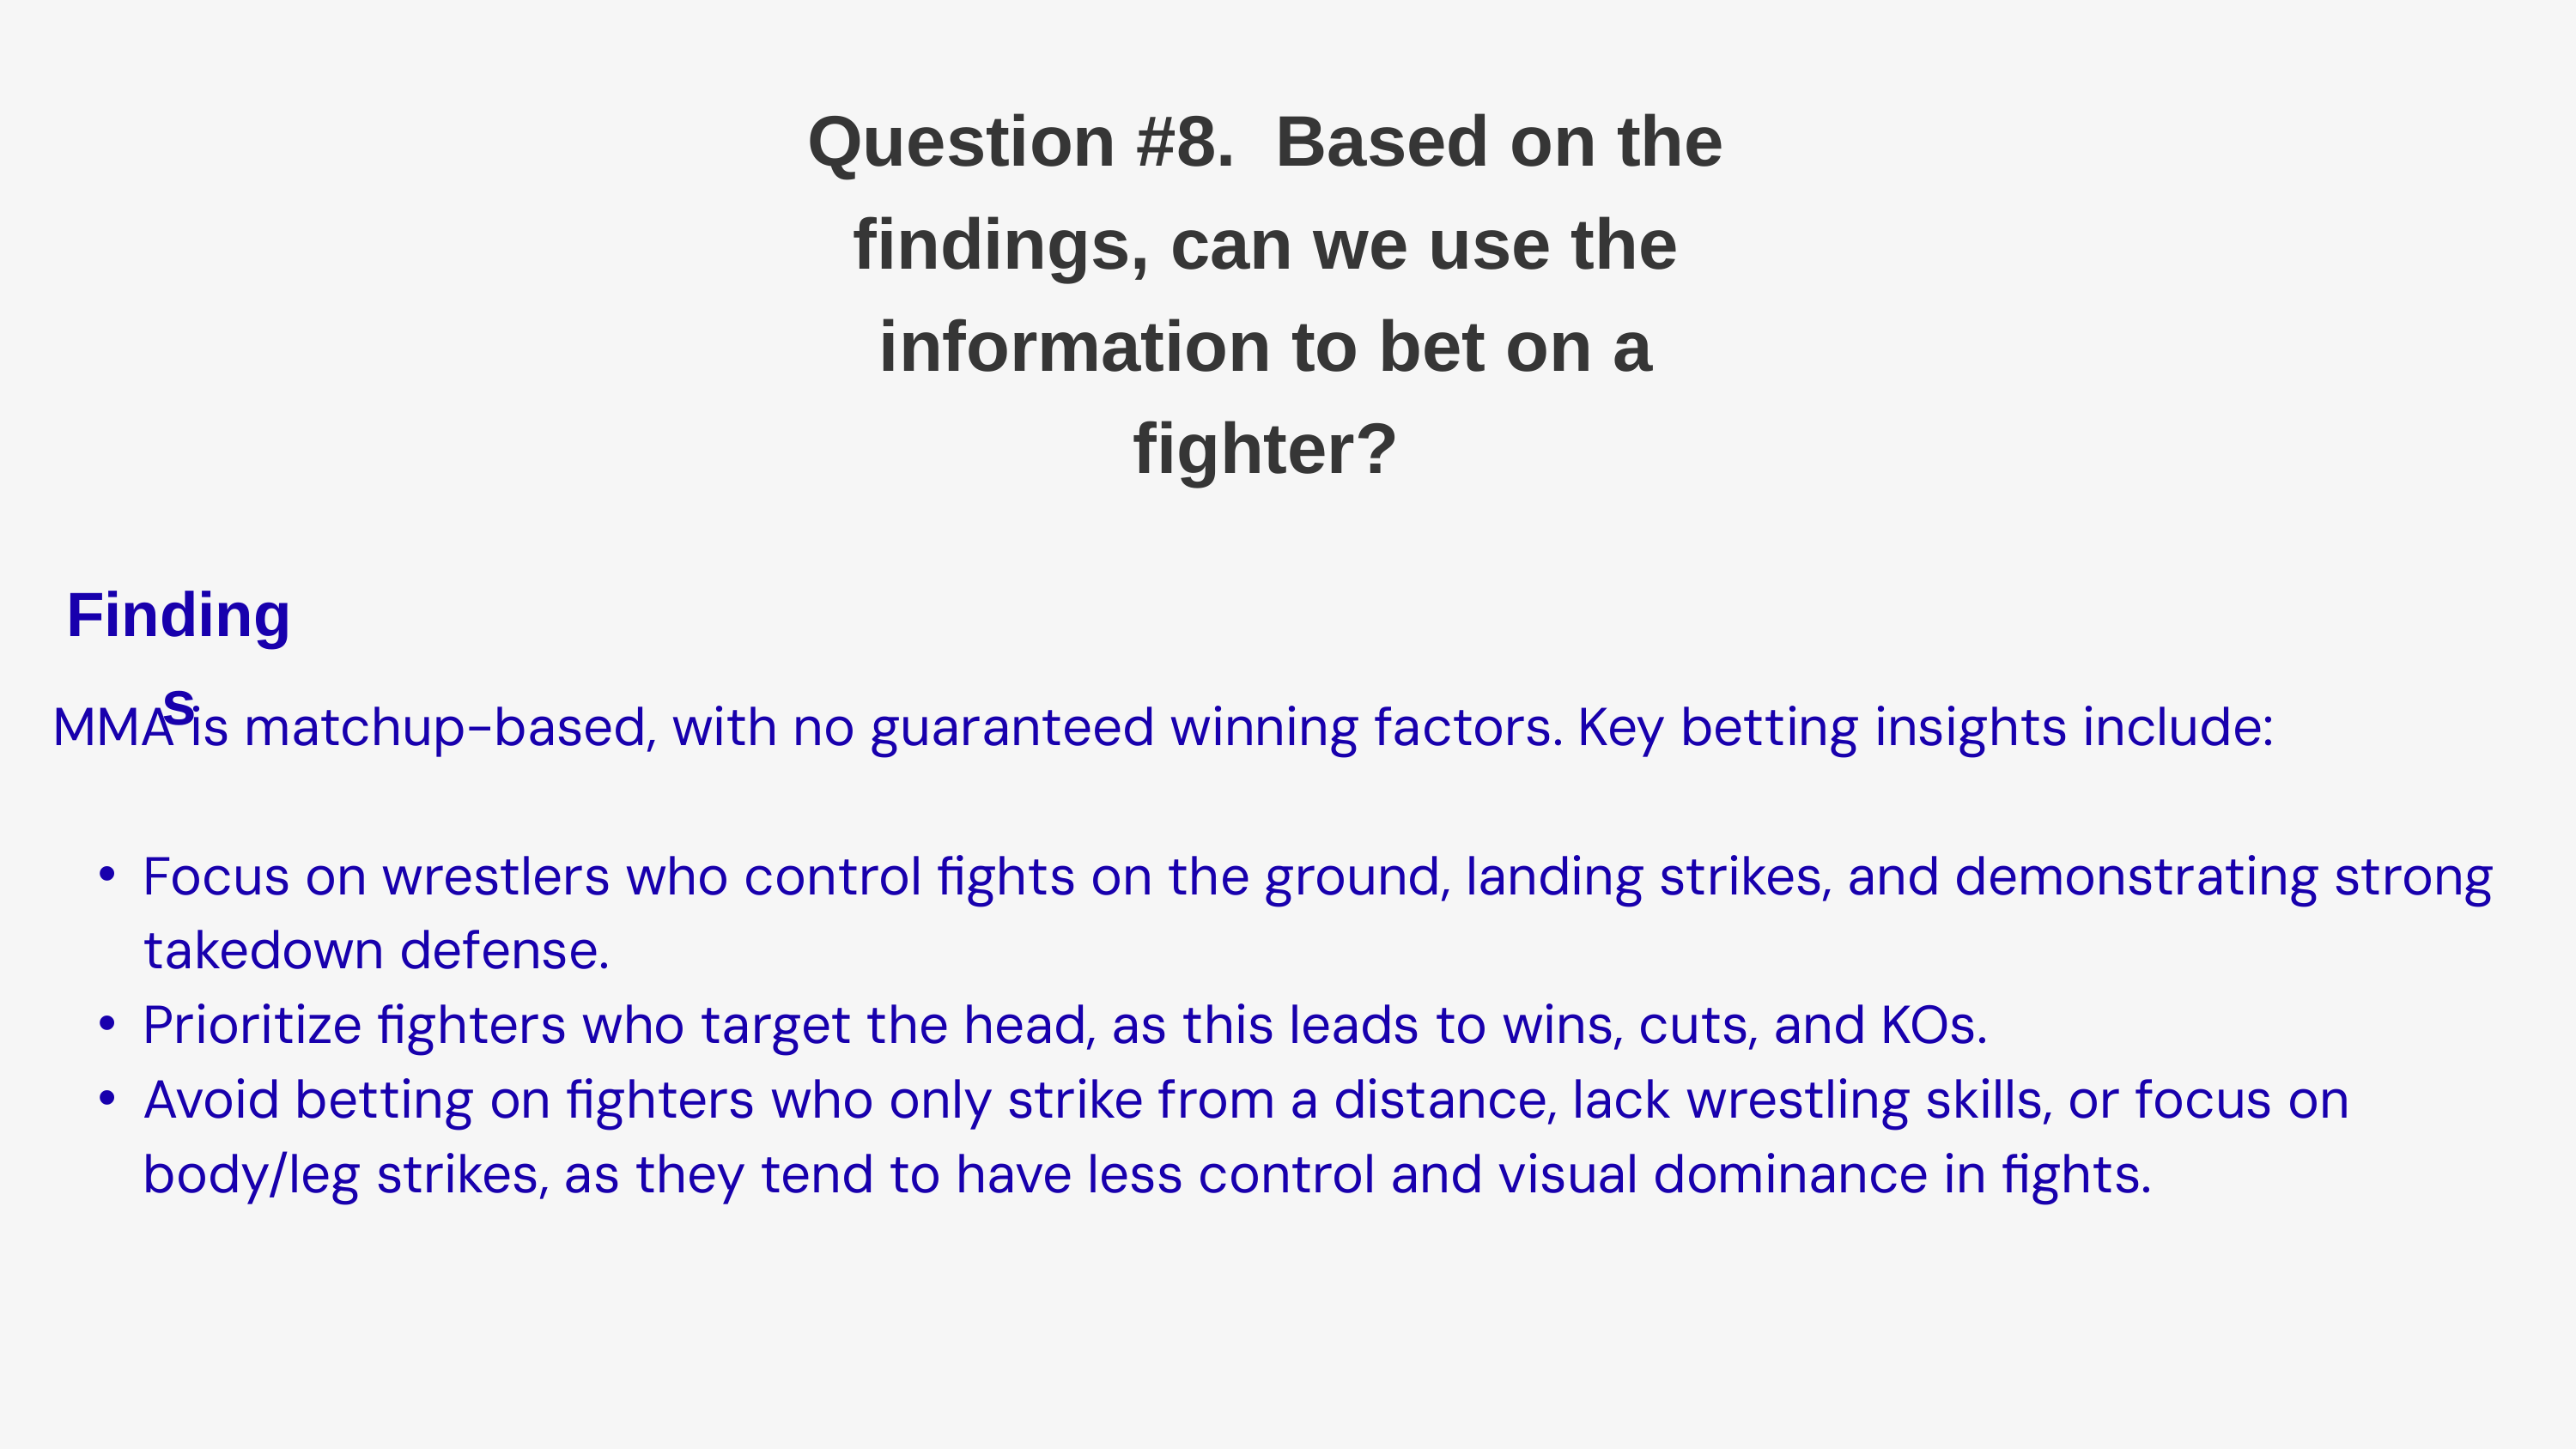

Question #8.  Based on the findings, can we use the information to bet on a fighter?
Findings
MMA is matchup-based, with no guaranteed winning factors. Key betting insights include:

Focus on wrestlers who control fights on the ground, landing strikes, and demonstrating strong takedown defense.
Prioritize fighters who target the head, as this leads to wins, cuts, and KOs.
Avoid betting on fighters who only strike from a distance, lack wrestling skills, or focus on body/leg strikes, as they tend to have less control and visual dominance in fights.